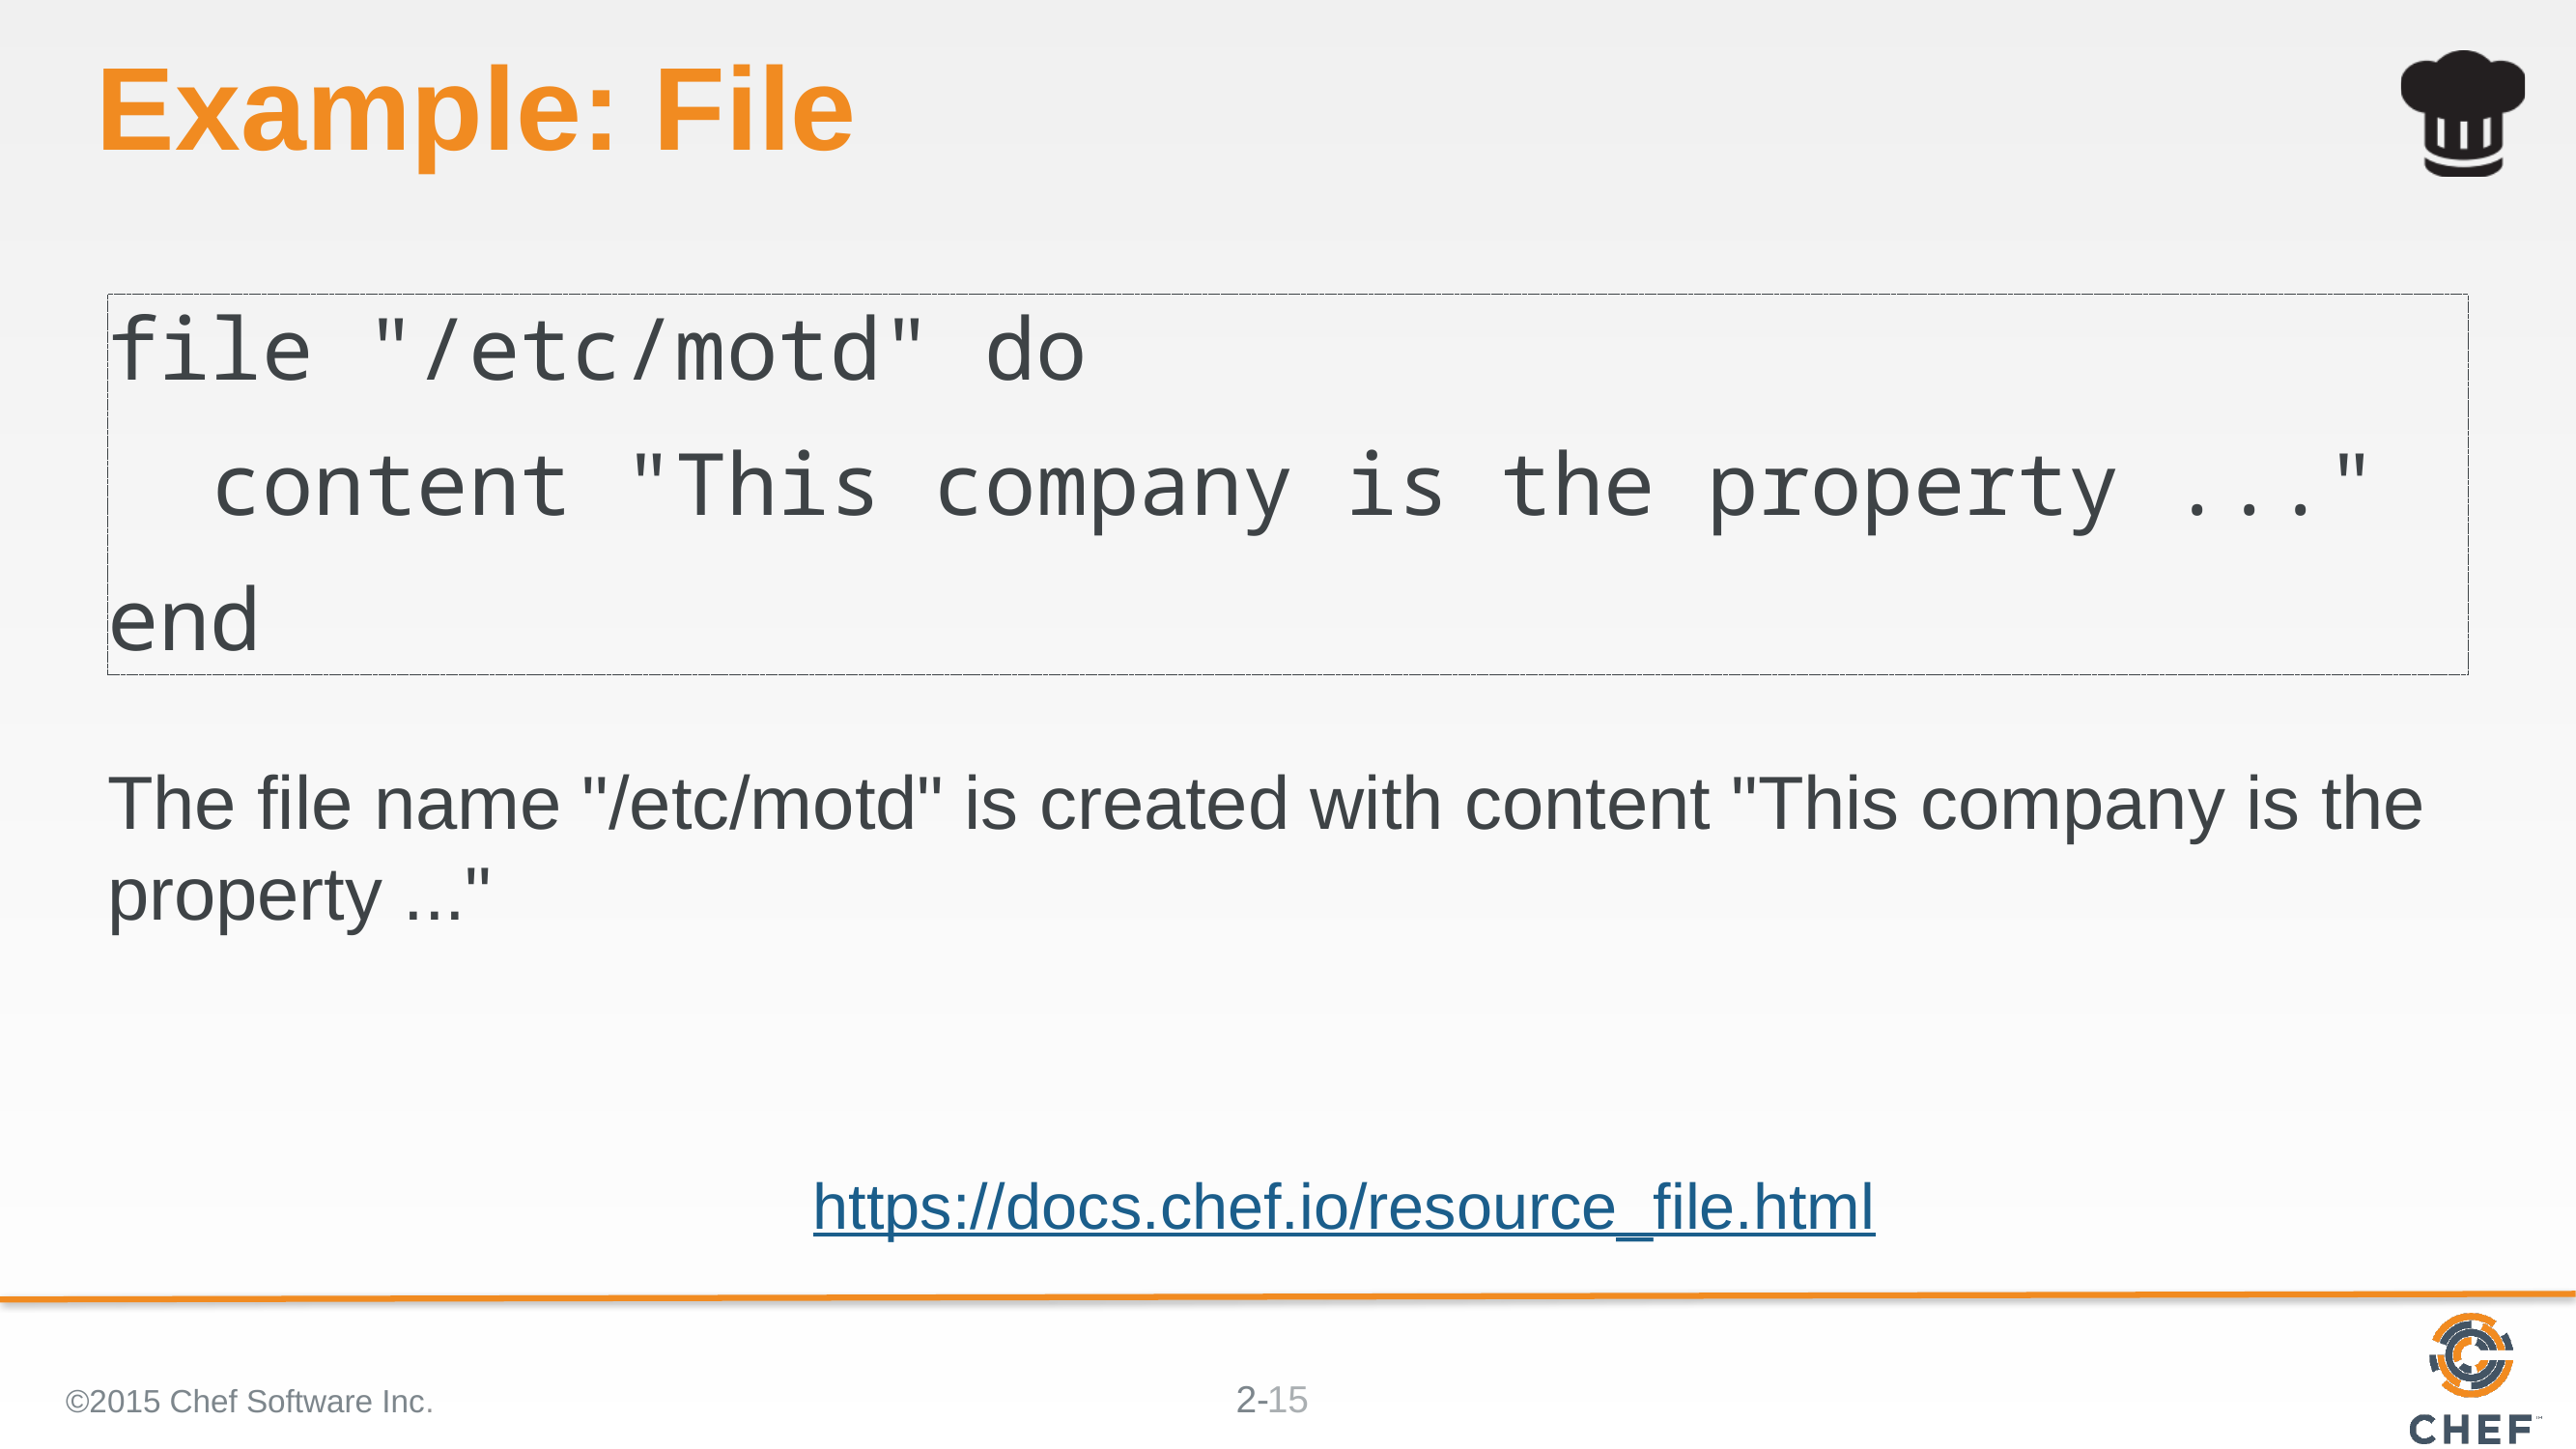

# Example: File
file "/etc/motd" do
  content "This company is the property ..."
end

The file name "/etc/motd" is created with content "This company is the property ..."

https://docs.chef.io/resource_file.html

©2015 Chef Software Inc.
15